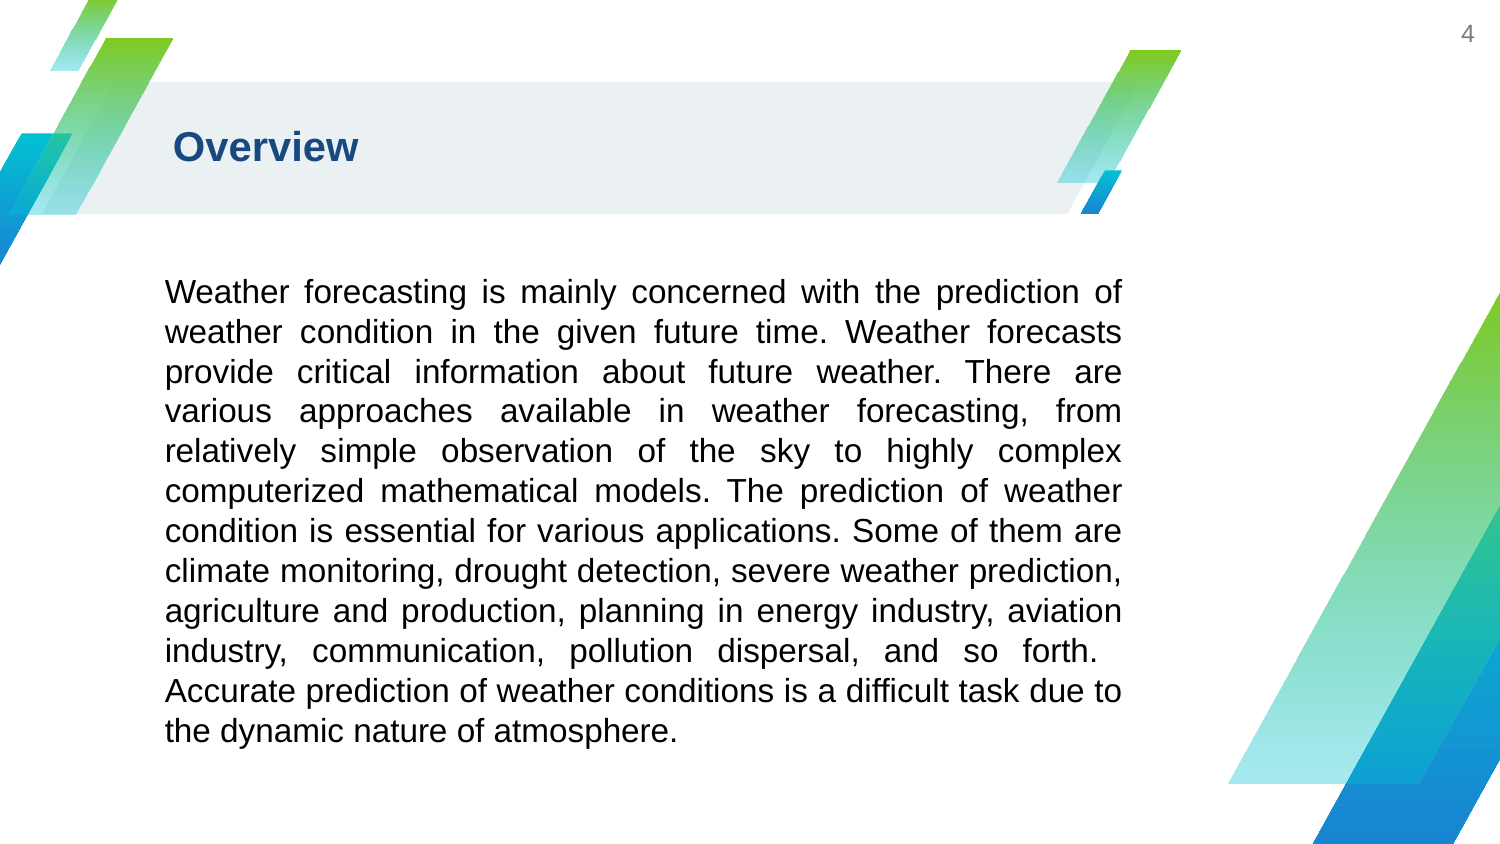

4
# Overview
Weather forecasting is mainly concerned with the prediction of weather condition in the given future time. Weather forecasts provide critical information about future weather. There are various approaches available in weather forecasting, from relatively simple observation of the sky to highly complex computerized mathematical models. The prediction of weather condition is essential for various applications. Some of them are climate monitoring, drought detection, severe weather prediction, agriculture and production, planning in energy industry, aviation industry, communication, pollution dispersal, and so forth.  Accurate prediction of weather conditions is a difficult task due to the dynamic nature of atmosphere.